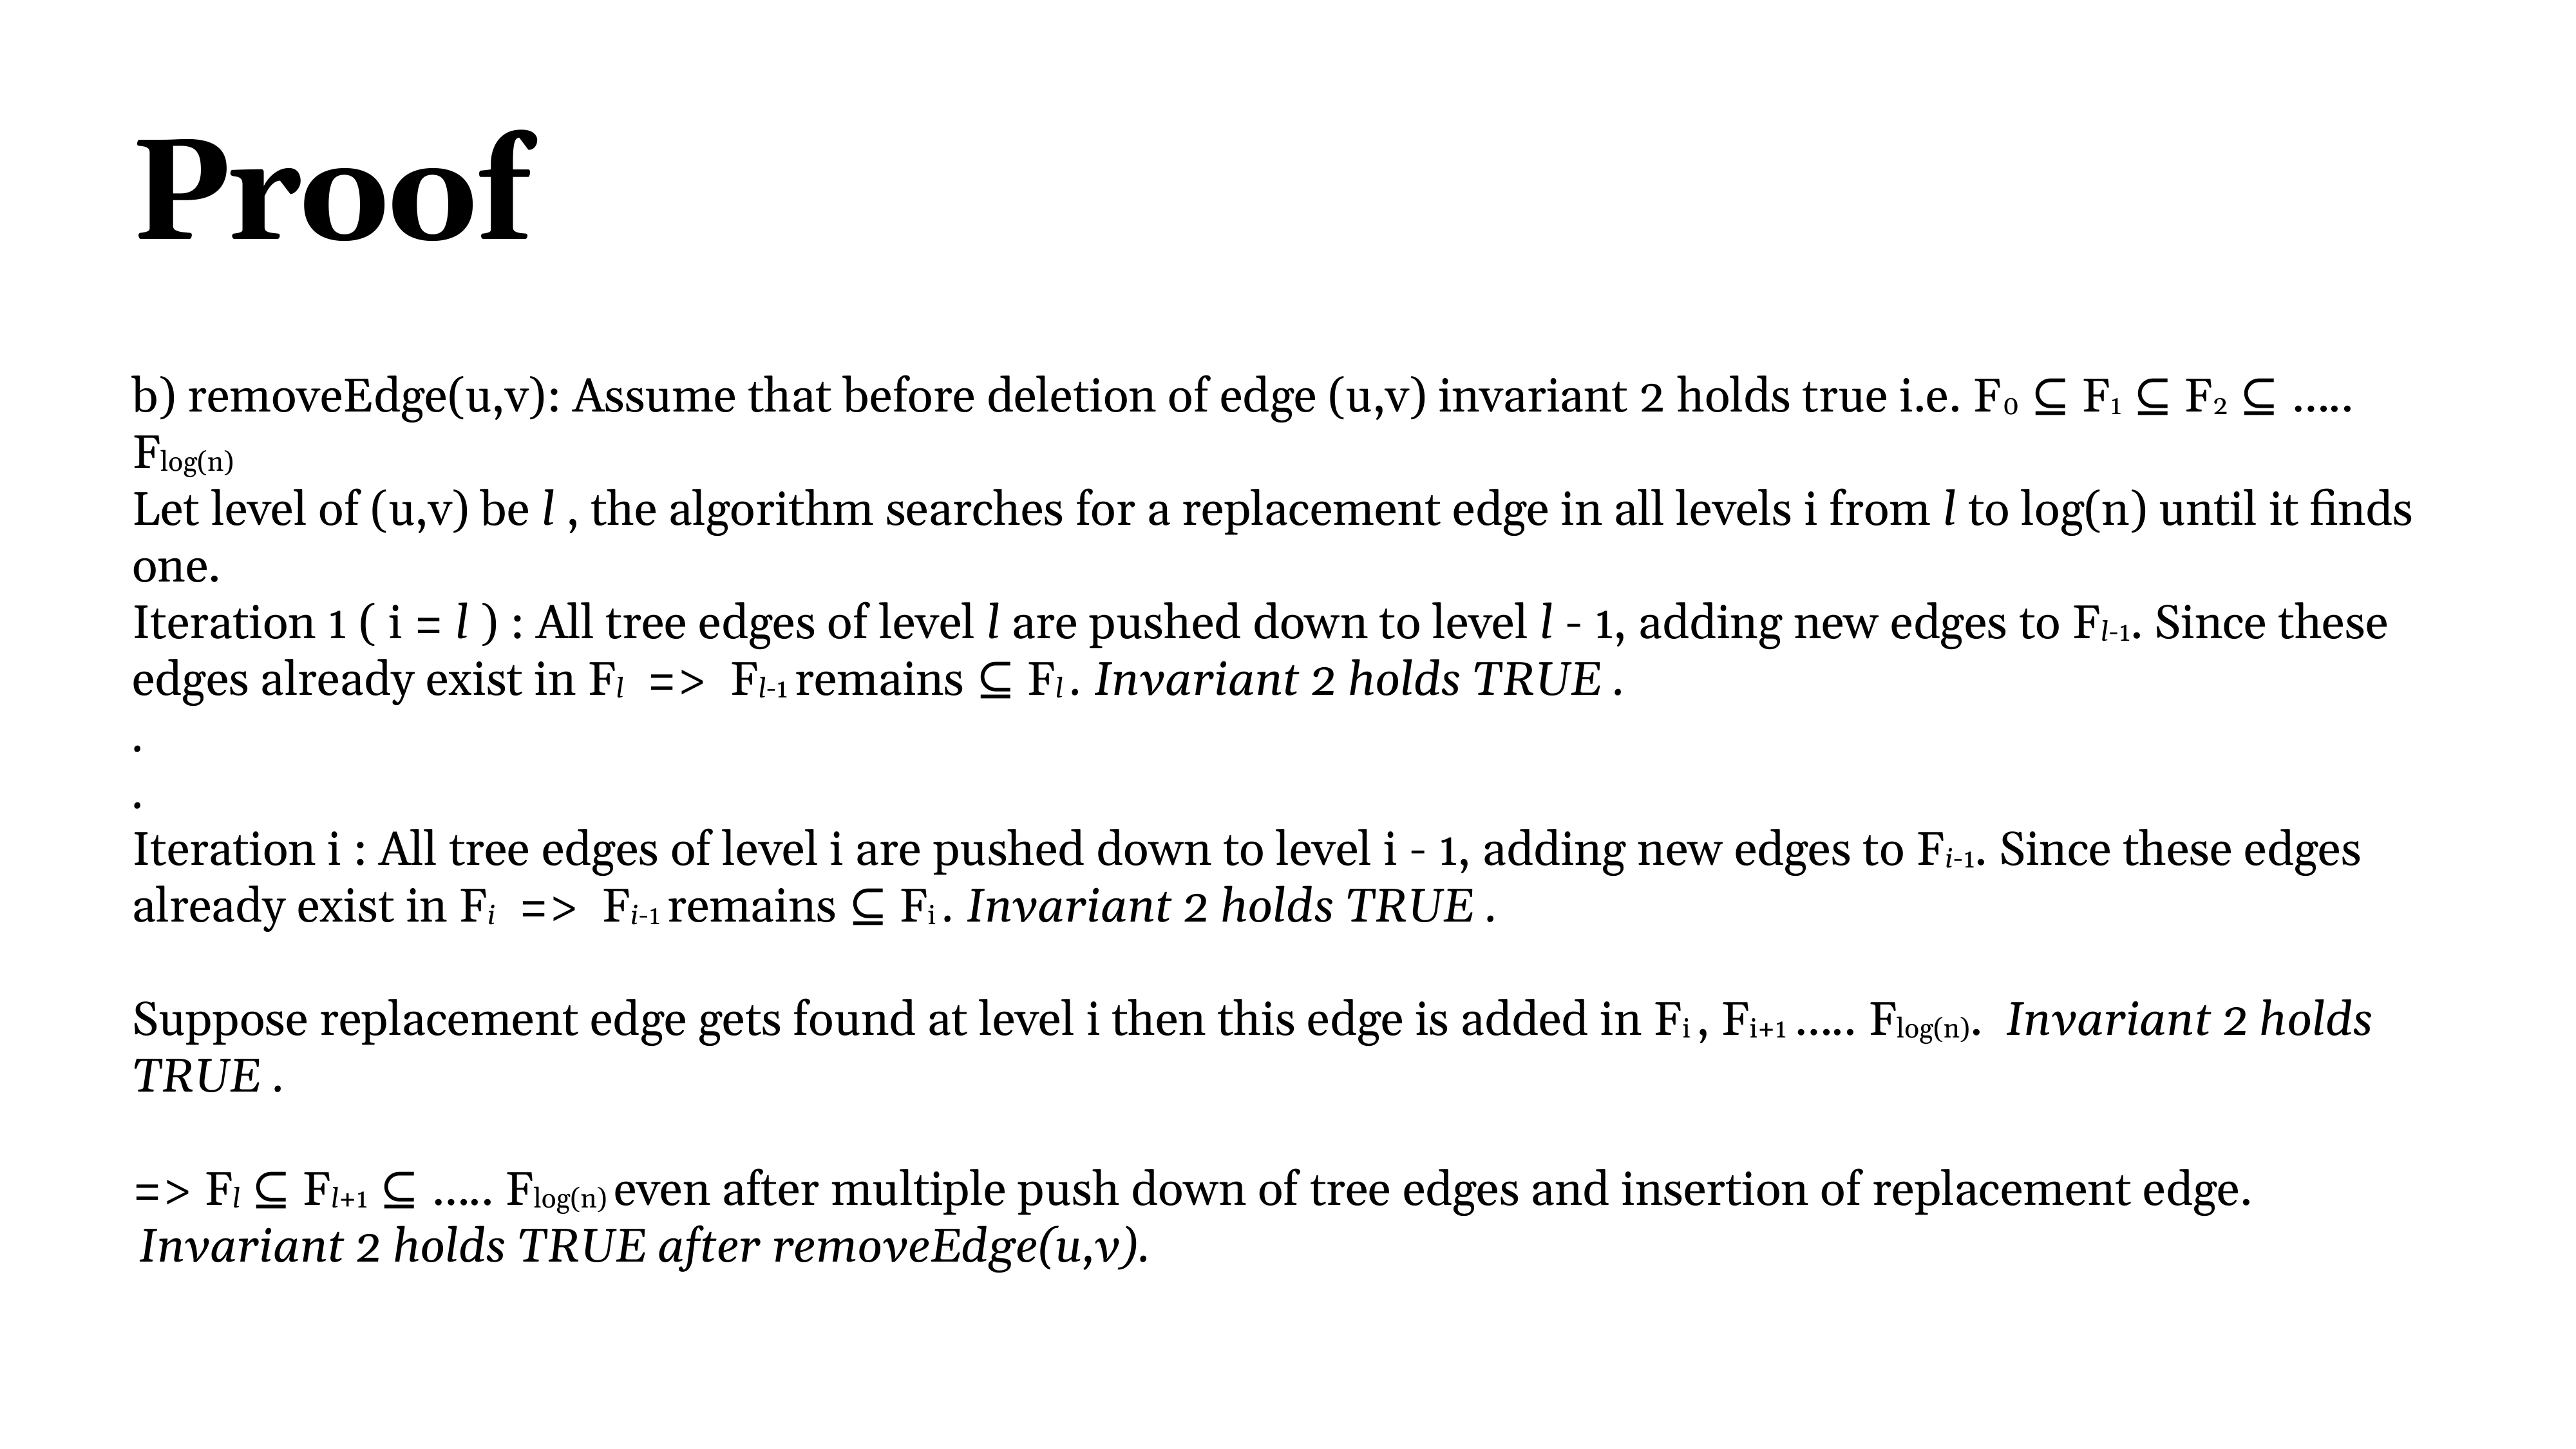

# Proof
b) removeEdge(u,v): Assume that before deletion of edge (u,v) invariant 2 holds true i.e. F0 ⊆ F1 ⊆ F2 ⊆ ….. Flog(n)
Let level of (u,v) be l , the algorithm searches for a replacement edge in all levels i from l to log(n) until it finds one.
Iteration 1 ( i = l ) : All tree edges of level l are pushed down to level l - 1, adding new edges to Fl-1. Since these edges already exist in Fl  =>  Fl-1 remains ⊆ Fl . Invariant 2 holds TRUE .
.
.
Iteration i : All tree edges of level i are pushed down to level i - 1, adding new edges to Fi-1. Since these edges already exist in Fi  =>  Fi-1 remains ⊆ Fi . Invariant 2 holds TRUE .

Suppose replacement edge gets found at level i then this edge is added in Fi , Fi+1 ….. Flog(n).  Invariant 2 holds TRUE .

=> Fl ⊆ Fl+1 ⊆ ….. Flog(n) even after multiple push down of tree edges and insertion of replacement edge.
 Invariant 2 holds TRUE after removeEdge(u,v).